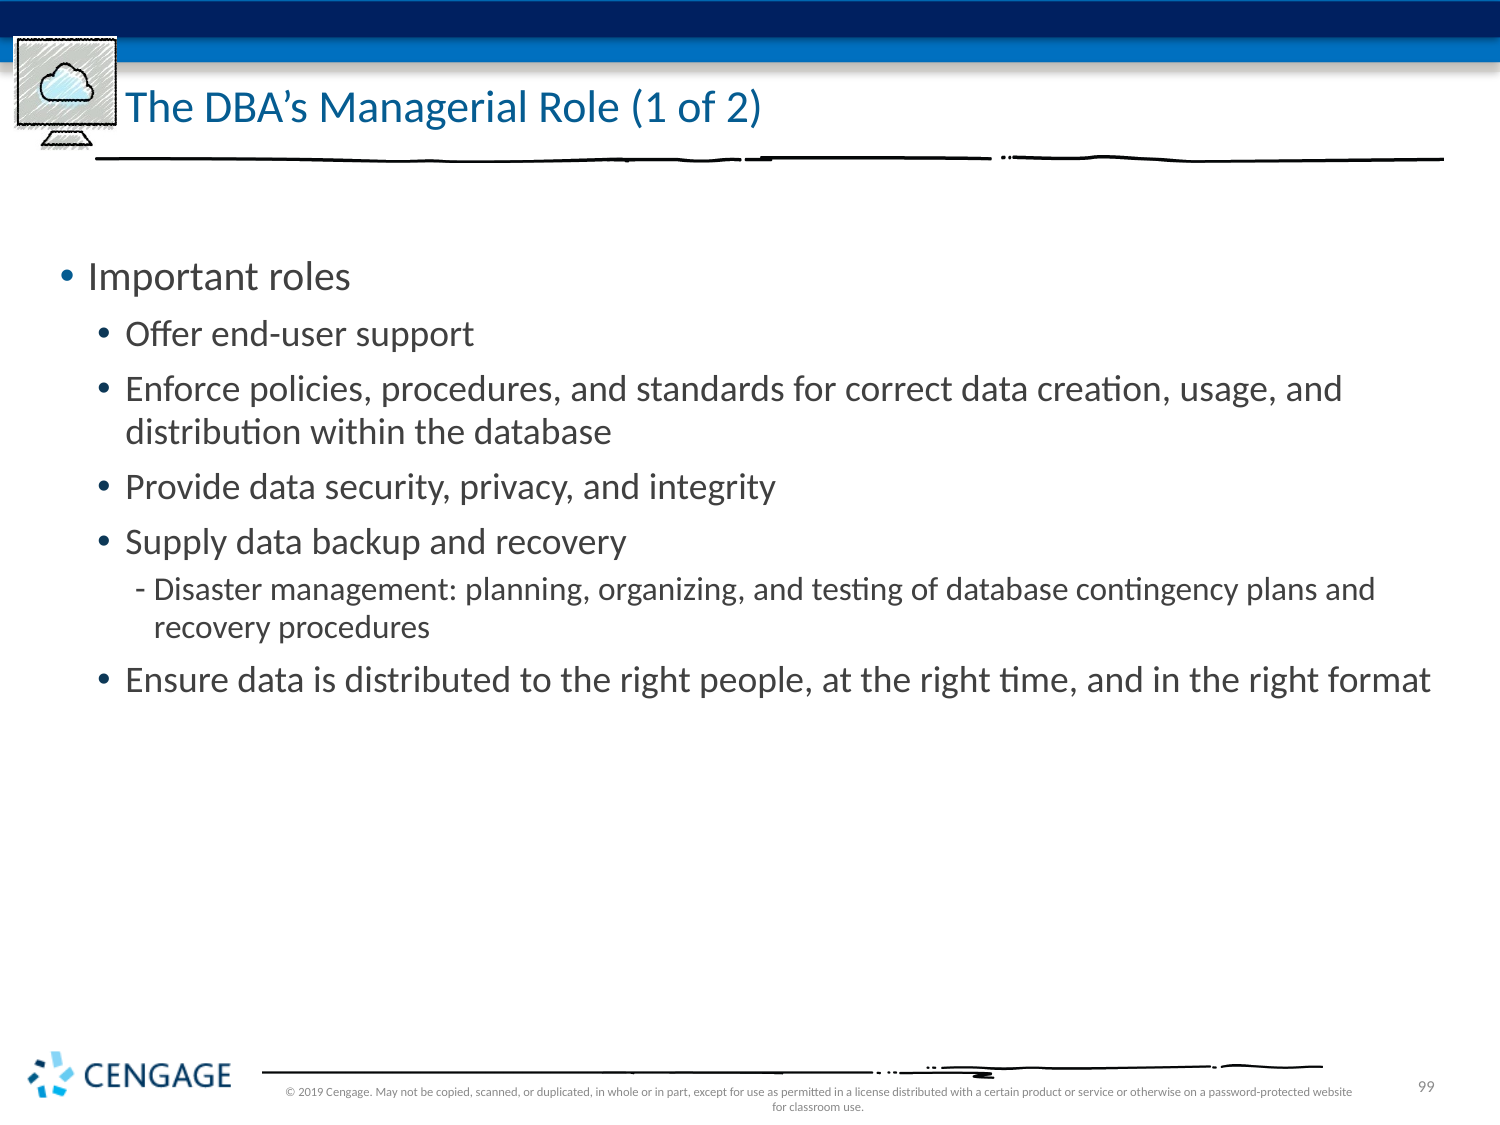

# The DBA’s Managerial Role (1 of 2)
Important roles
Offer end-user support
Enforce policies, procedures, and standards for correct data creation, usage, and distribution within the database
Provide data security, privacy, and integrity
Supply data backup and recovery
Disaster management: planning, organizing, and testing of database contingency plans and recovery procedures
Ensure data is distributed to the right people, at the right time, and in the right format
© 2019 Cengage. May not be copied, scanned, or duplicated, in whole or in part, except for use as permitted in a license distributed with a certain product or service or otherwise on a password-protected website for classroom use.